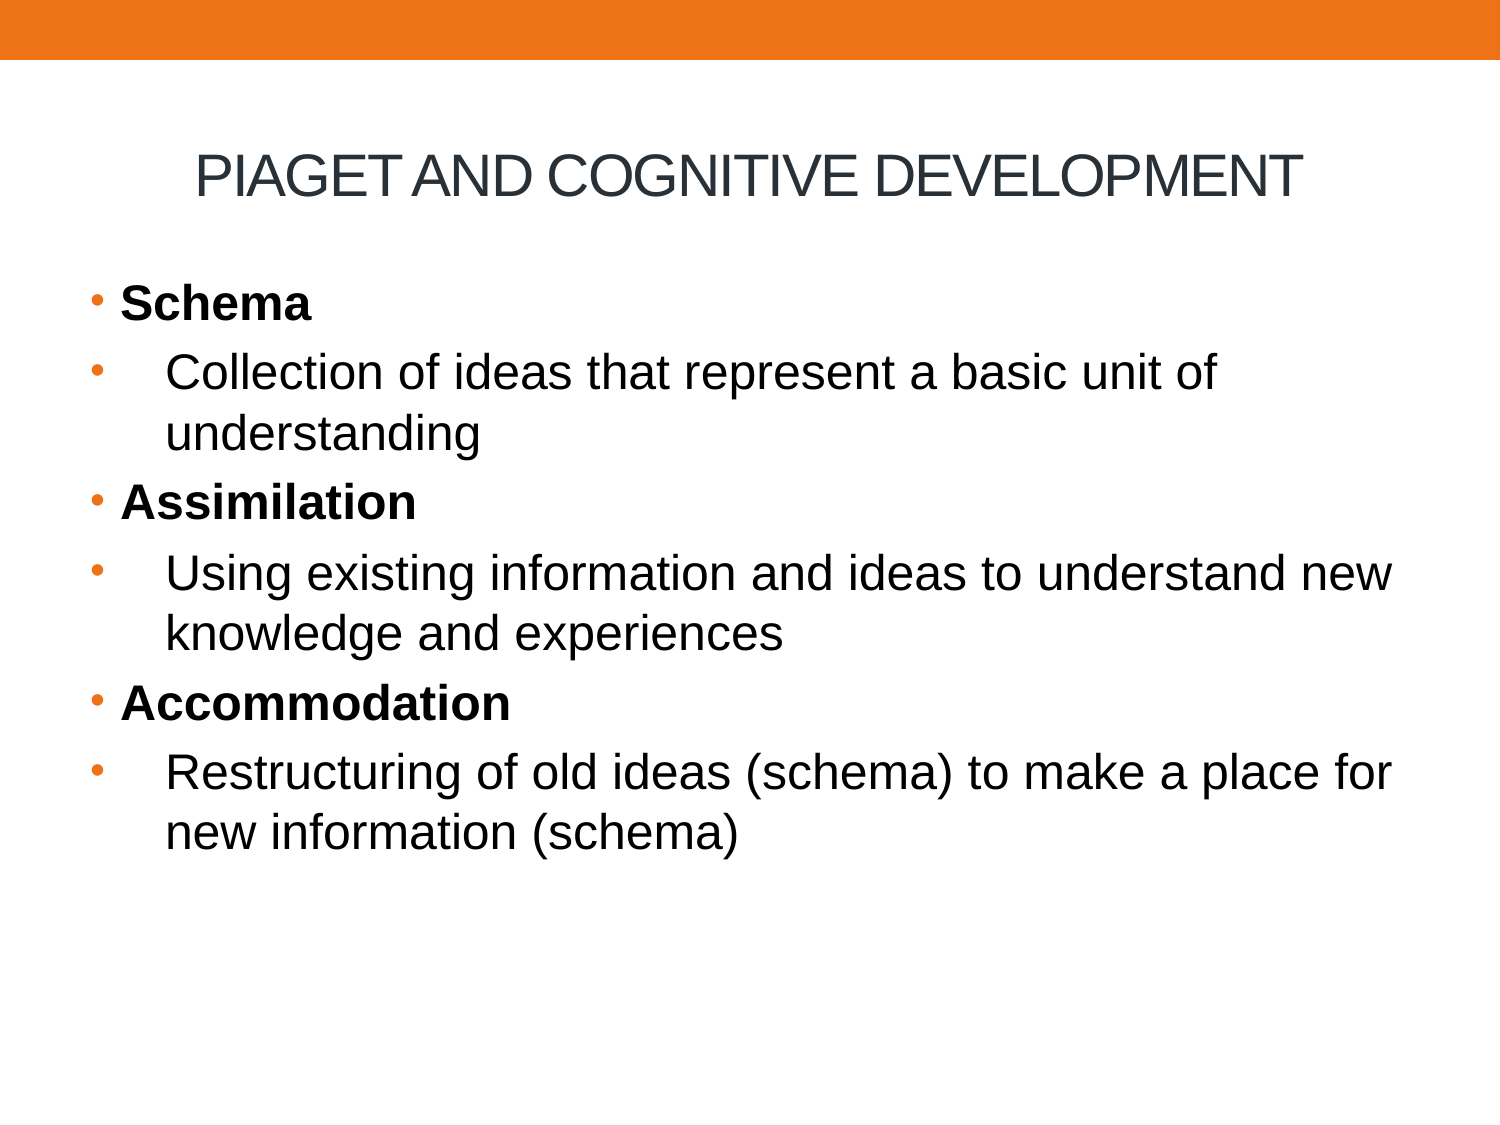

# PIAGET AND COGNITIVE DEVELOPMENT
Schema
Collection of ideas that represent a basic unit of understanding
Assimilation
Using existing information and ideas to understand new knowledge and experiences
Accommodation
Restructuring of old ideas (schema) to make a place for new information (schema)